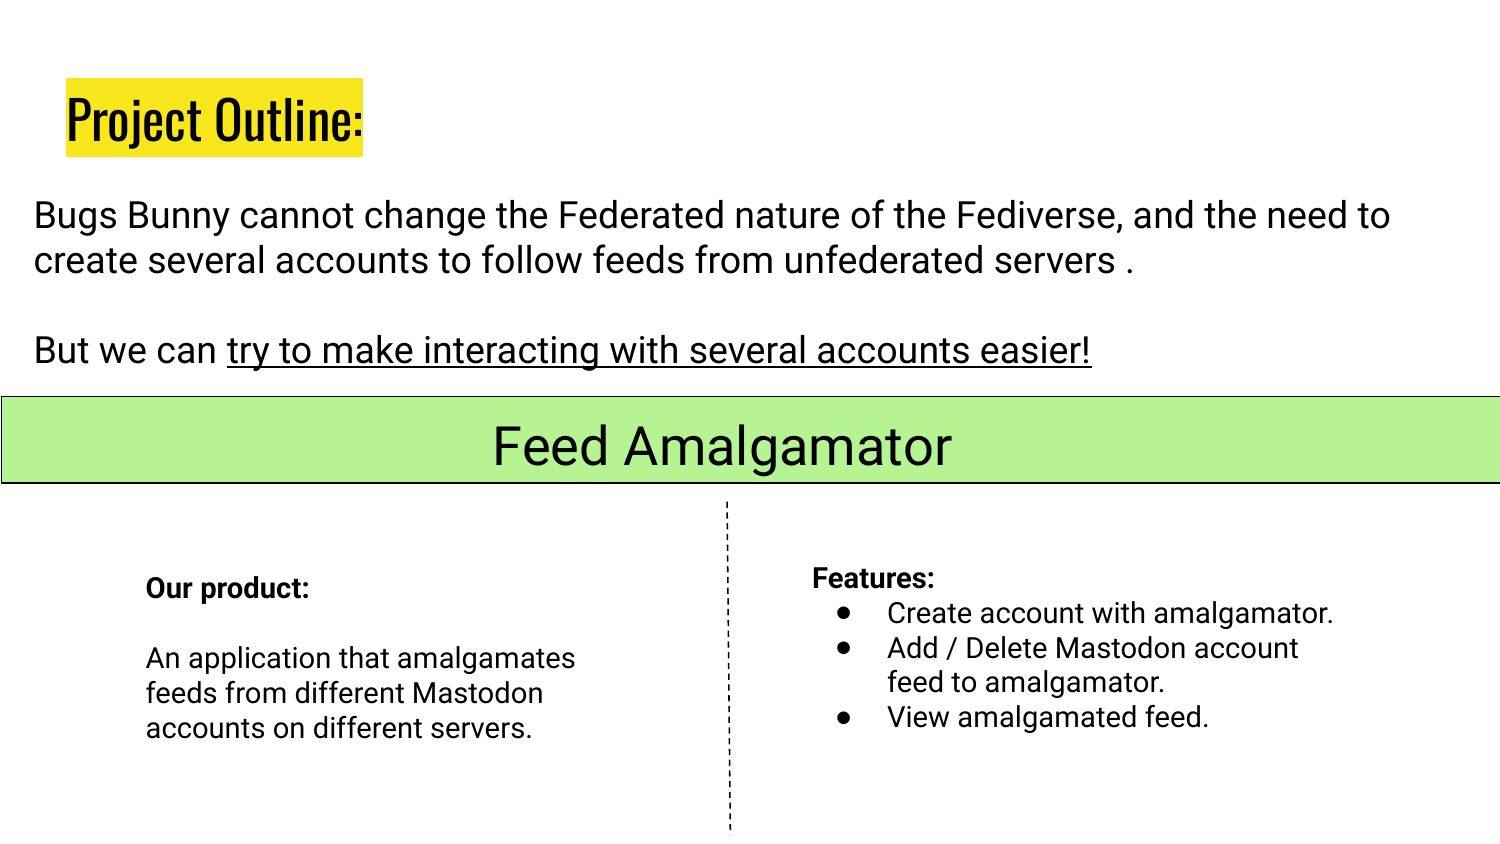

# Project Outline:
Bugs Bunny cannot change the Federated nature of the Fediverse, and the need to create several accounts to follow feeds from unfederated servers .

But we can try to make interacting with several accounts easier!

Feed Amalgamator
Features:
Create account with amalgamator.
Add / Delete Mastodon account feed to amalgamator.
View amalgamated feed.
Our product:

An application that amalgamates feeds from different Mastodon accounts on different servers.